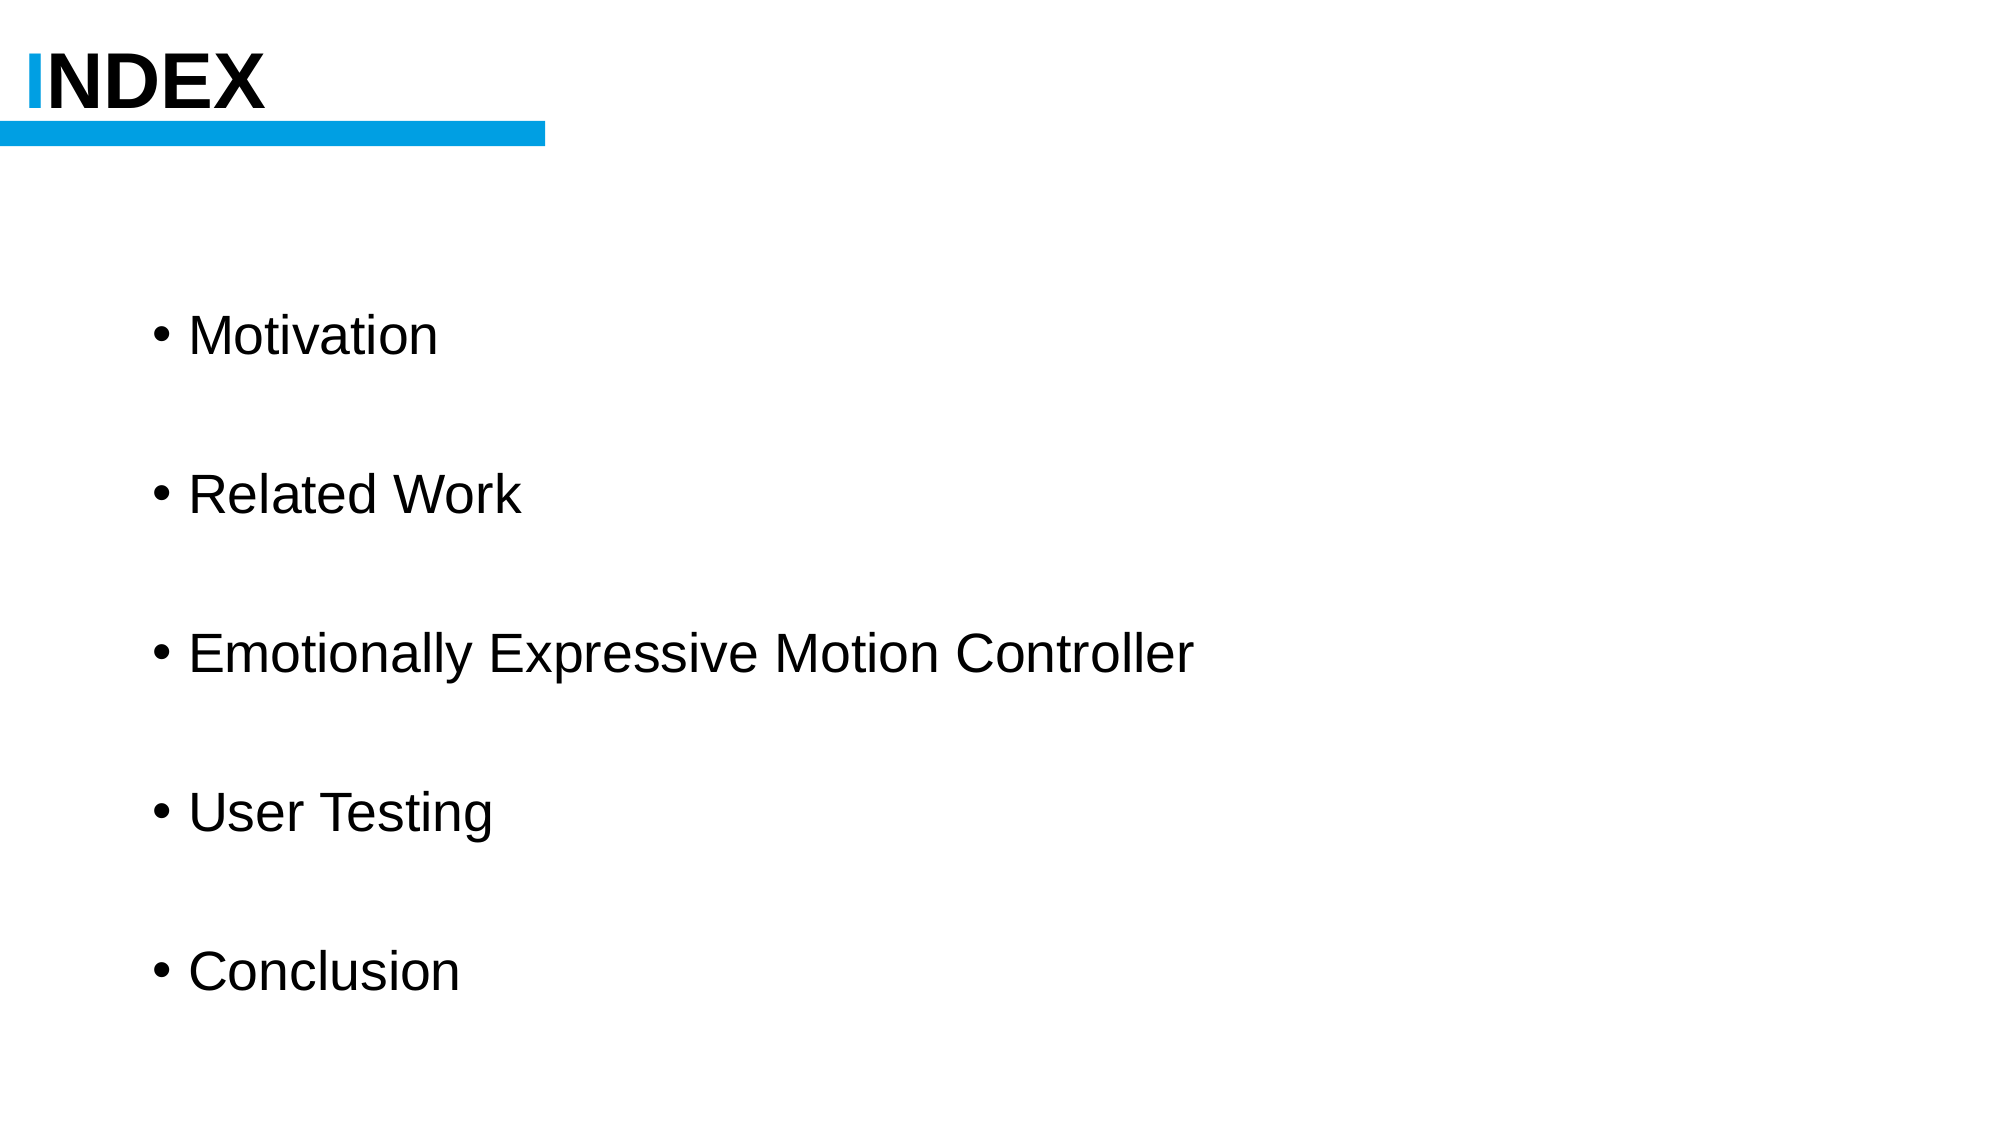

INDEX

Motivation

Related Work

Emotionally Expressive Motion Controller

User Testing

Conclusion